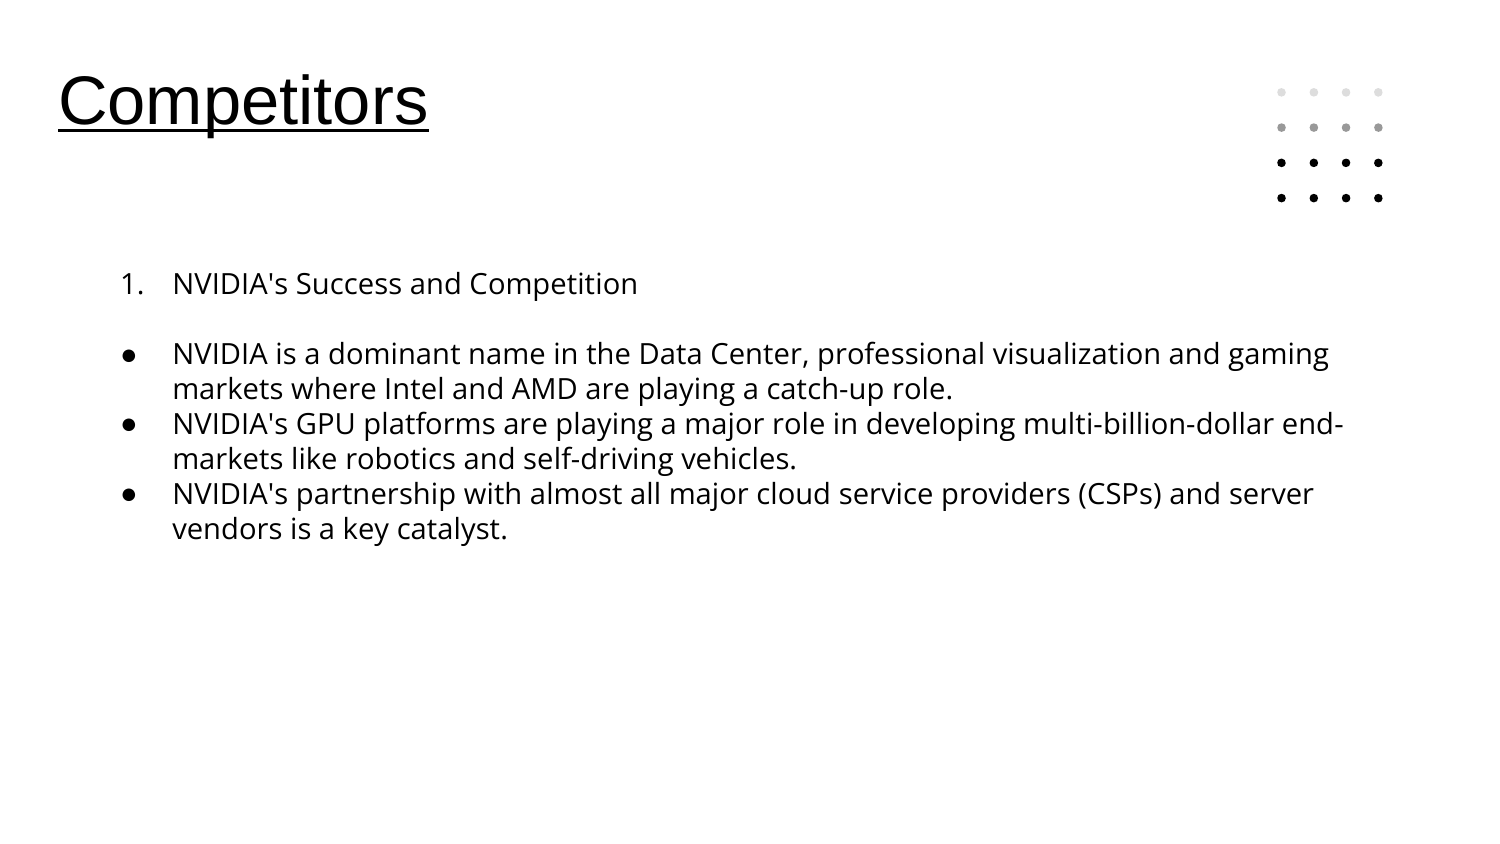

# Competitors

NVIDIA's Success and Competition

NVIDIA is a dominant name in the Data Center, professional visualization and gaming markets where Intel and AMD are playing a catch-up role.
NVIDIA's GPU platforms are playing a major role in developing multi-billion-dollar end-markets like robotics and self-driving vehicles.
NVIDIA's partnership with almost all major cloud service providers (CSPs) and server vendors is a key catalyst.